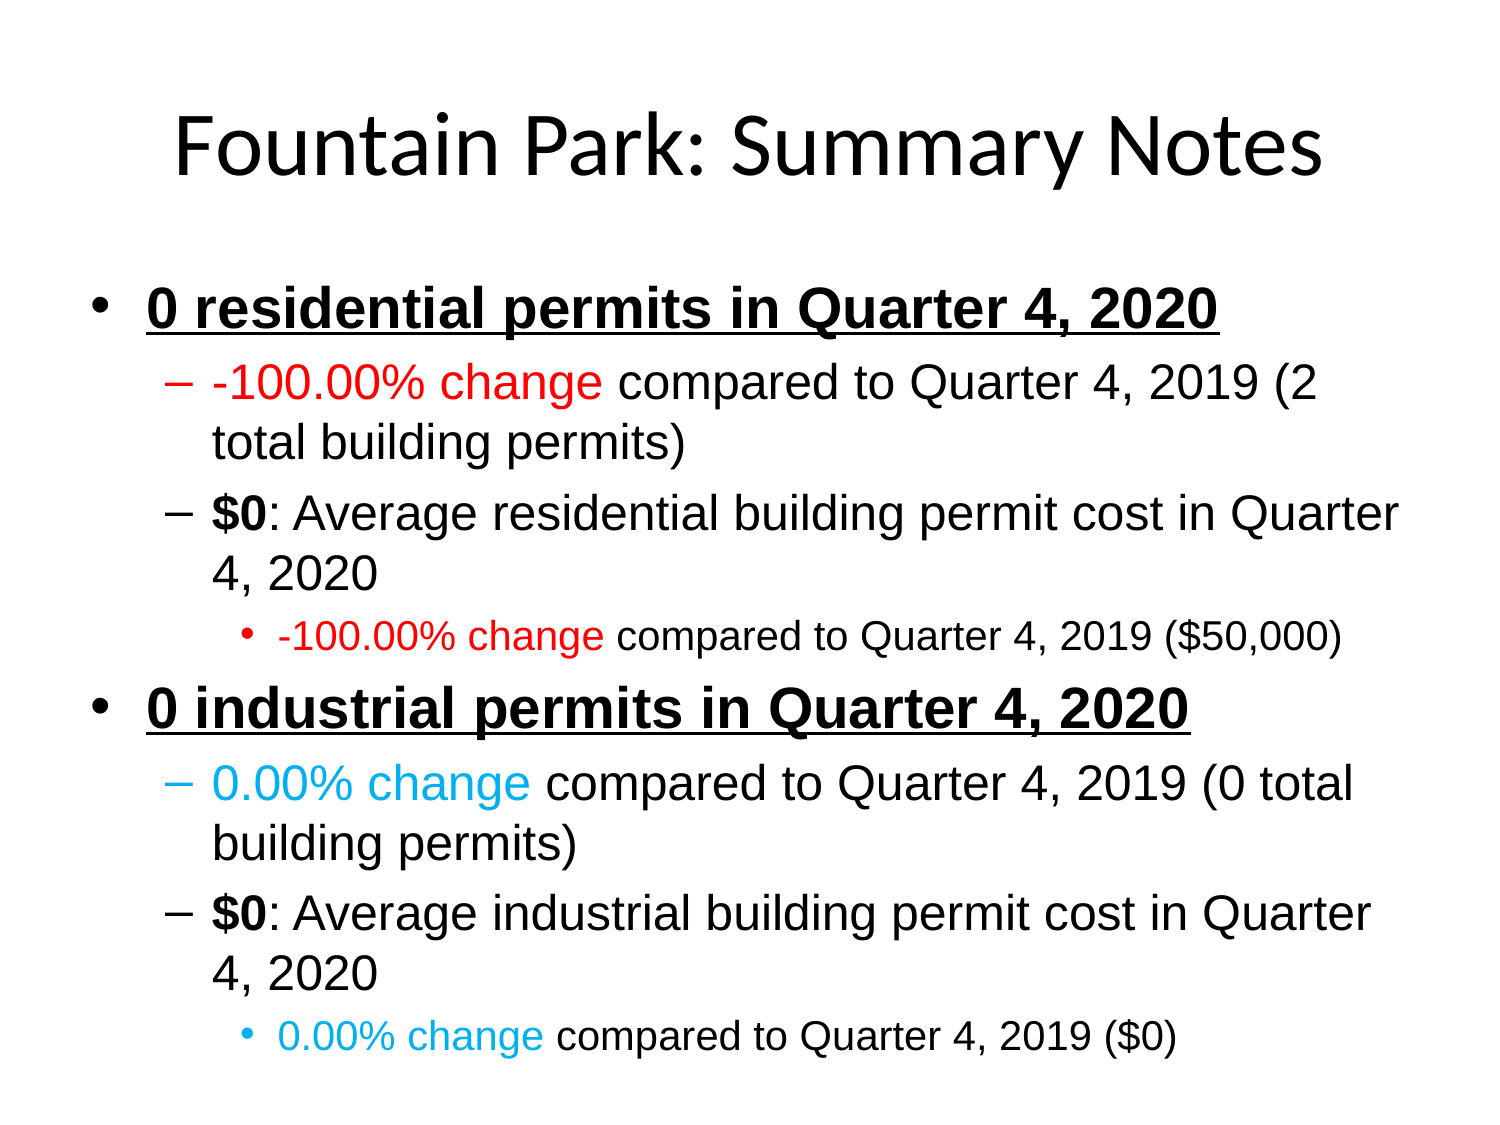

# Fountain Park: Summary Notes
0 residential permits in Quarter 4, 2020
-100.00% change compared to Quarter 4, 2019 (2 total building permits)
$0: Average residential building permit cost in Quarter 4, 2020
-100.00% change compared to Quarter 4, 2019 ($50,000)
0 industrial permits in Quarter 4, 2020
0.00% change compared to Quarter 4, 2019 (0 total building permits)
$0: Average industrial building permit cost in Quarter 4, 2020
0.00% change compared to Quarter 4, 2019 ($0)